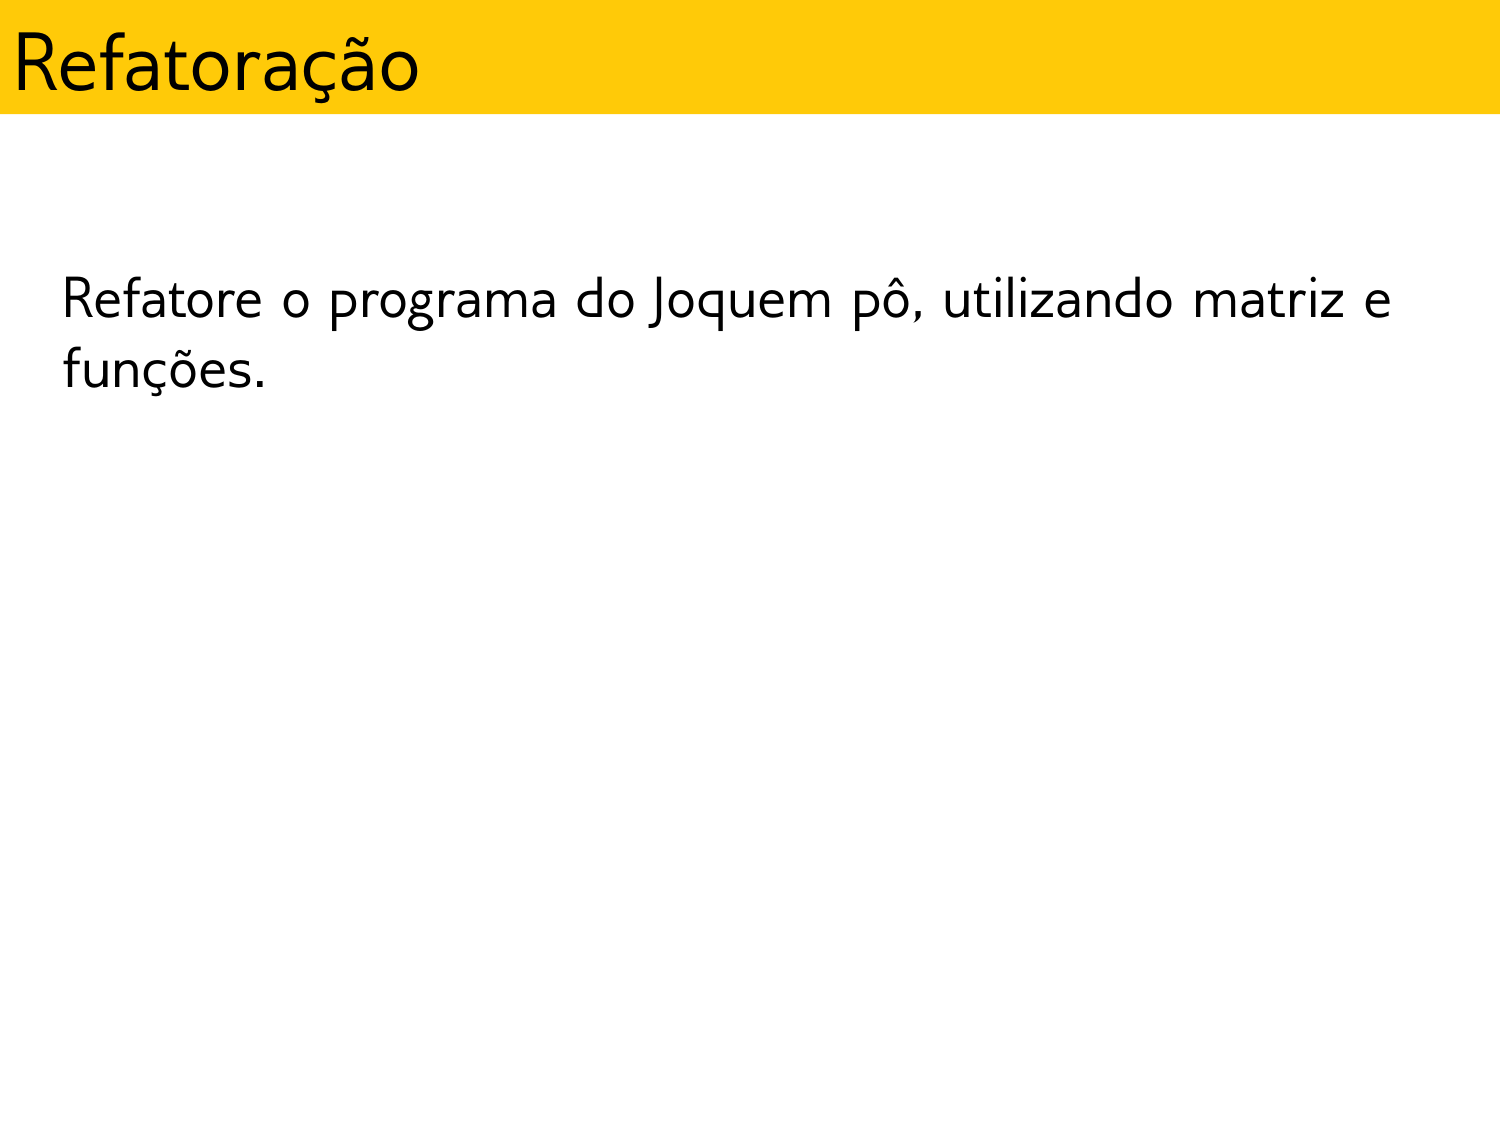

Refatoração
Refatore o programa do Joquem pô, utilizando matriz e funções.